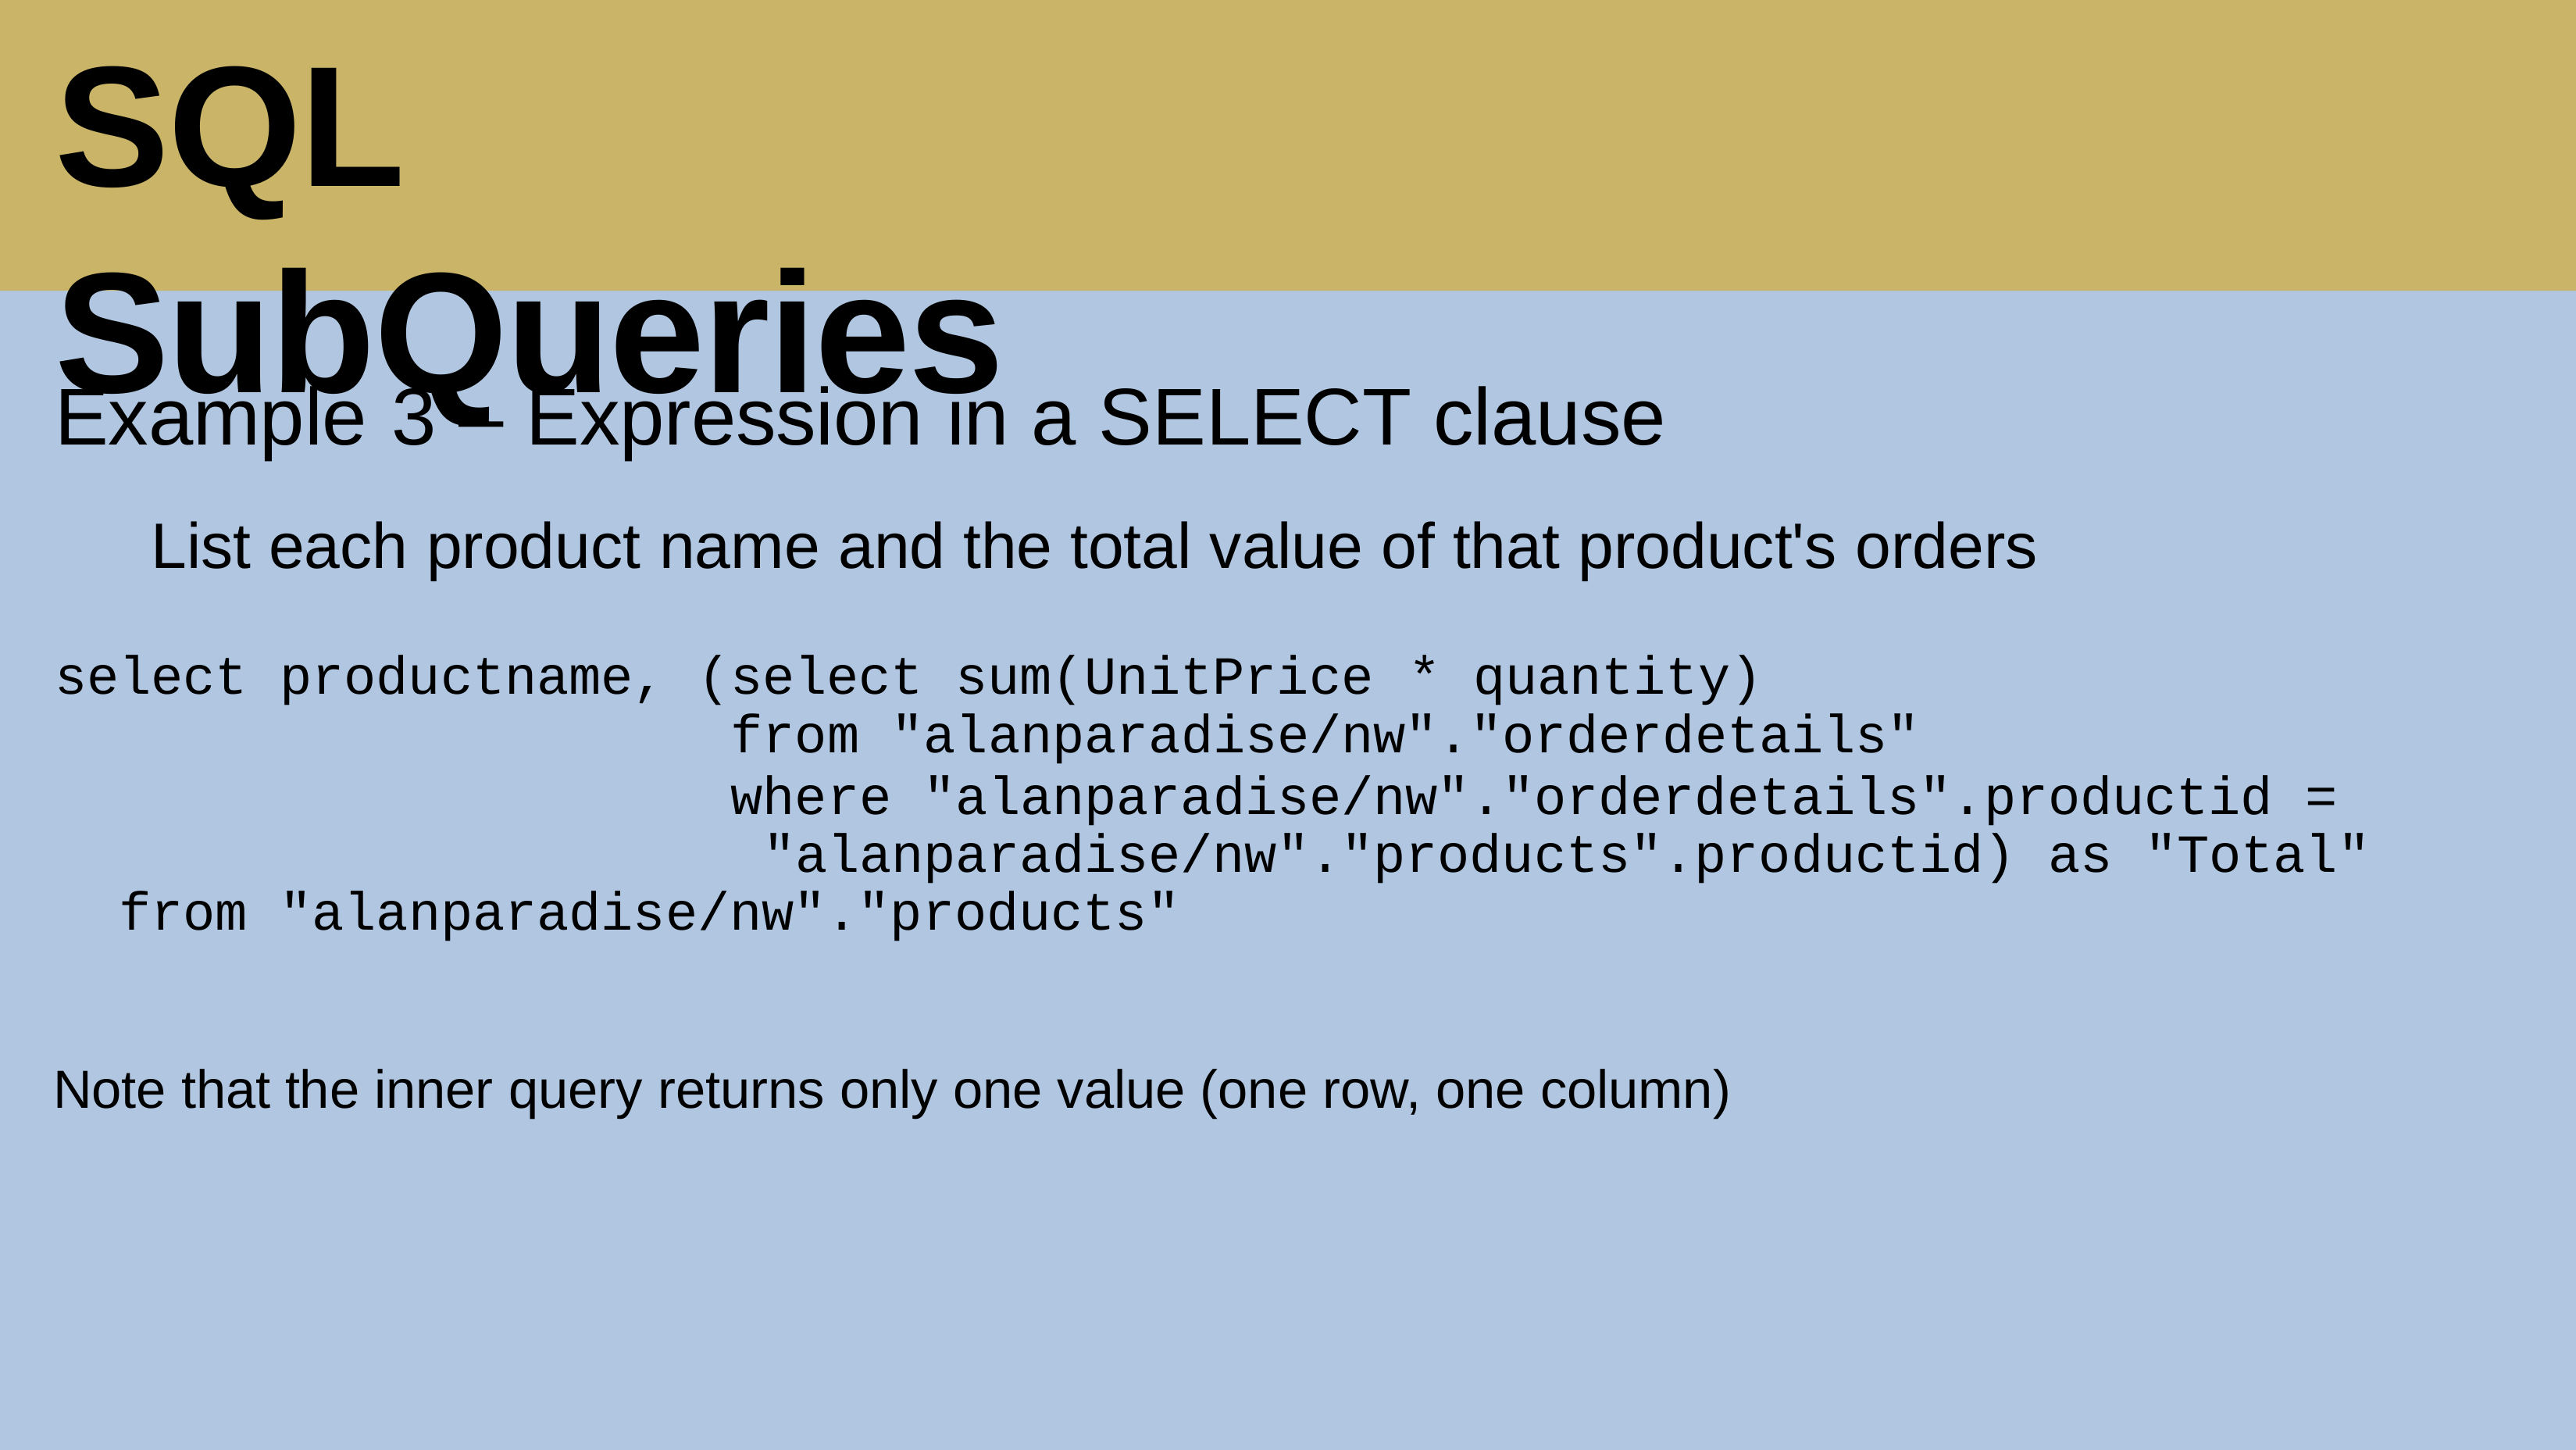

# SQL SubQueries
Example	3	– Expression	in	a	SELECT clause
List each product name and the total value of that product's orders
select productname, (select sum(UnitPrice	* quantity)
from "alanparadise/nw"."orderdetails"
where "alanparadise/nw"."orderdetails".productid =  "alanparadise/nw"."products".productid) as "Total"
from "alanparadise/nw"."products"

Note that the inner query returns only one value (one row, one column)